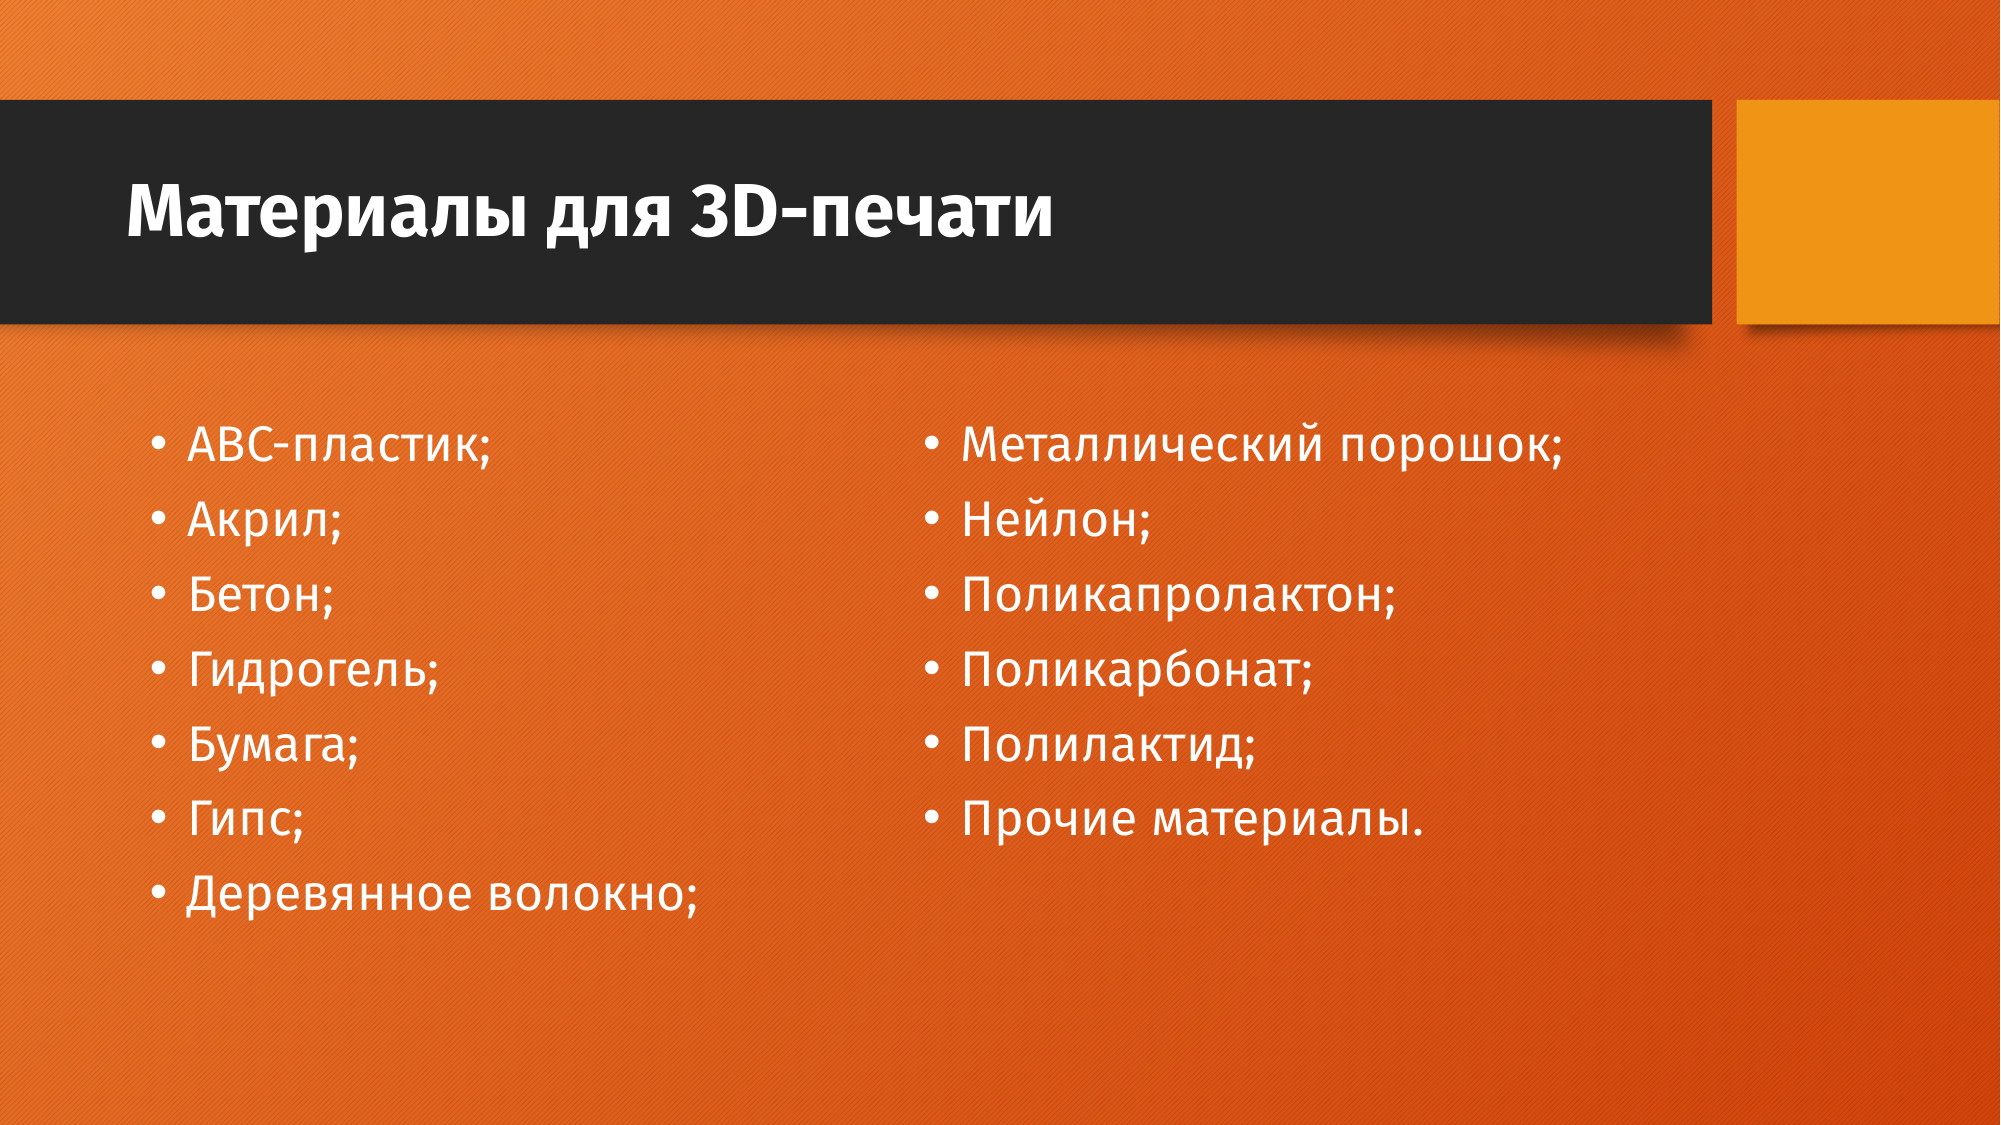

# Материалы для 3D-печати
ABC-пластик;
Акрил;
Бетон;
Гидрогель;
Бумага;
Гипс;
Деревянное волокно;
Металлический порошок;
Нейлон;
Поликапролактон;
Поликарбонат;
Полилактид;
Прочие материалы.